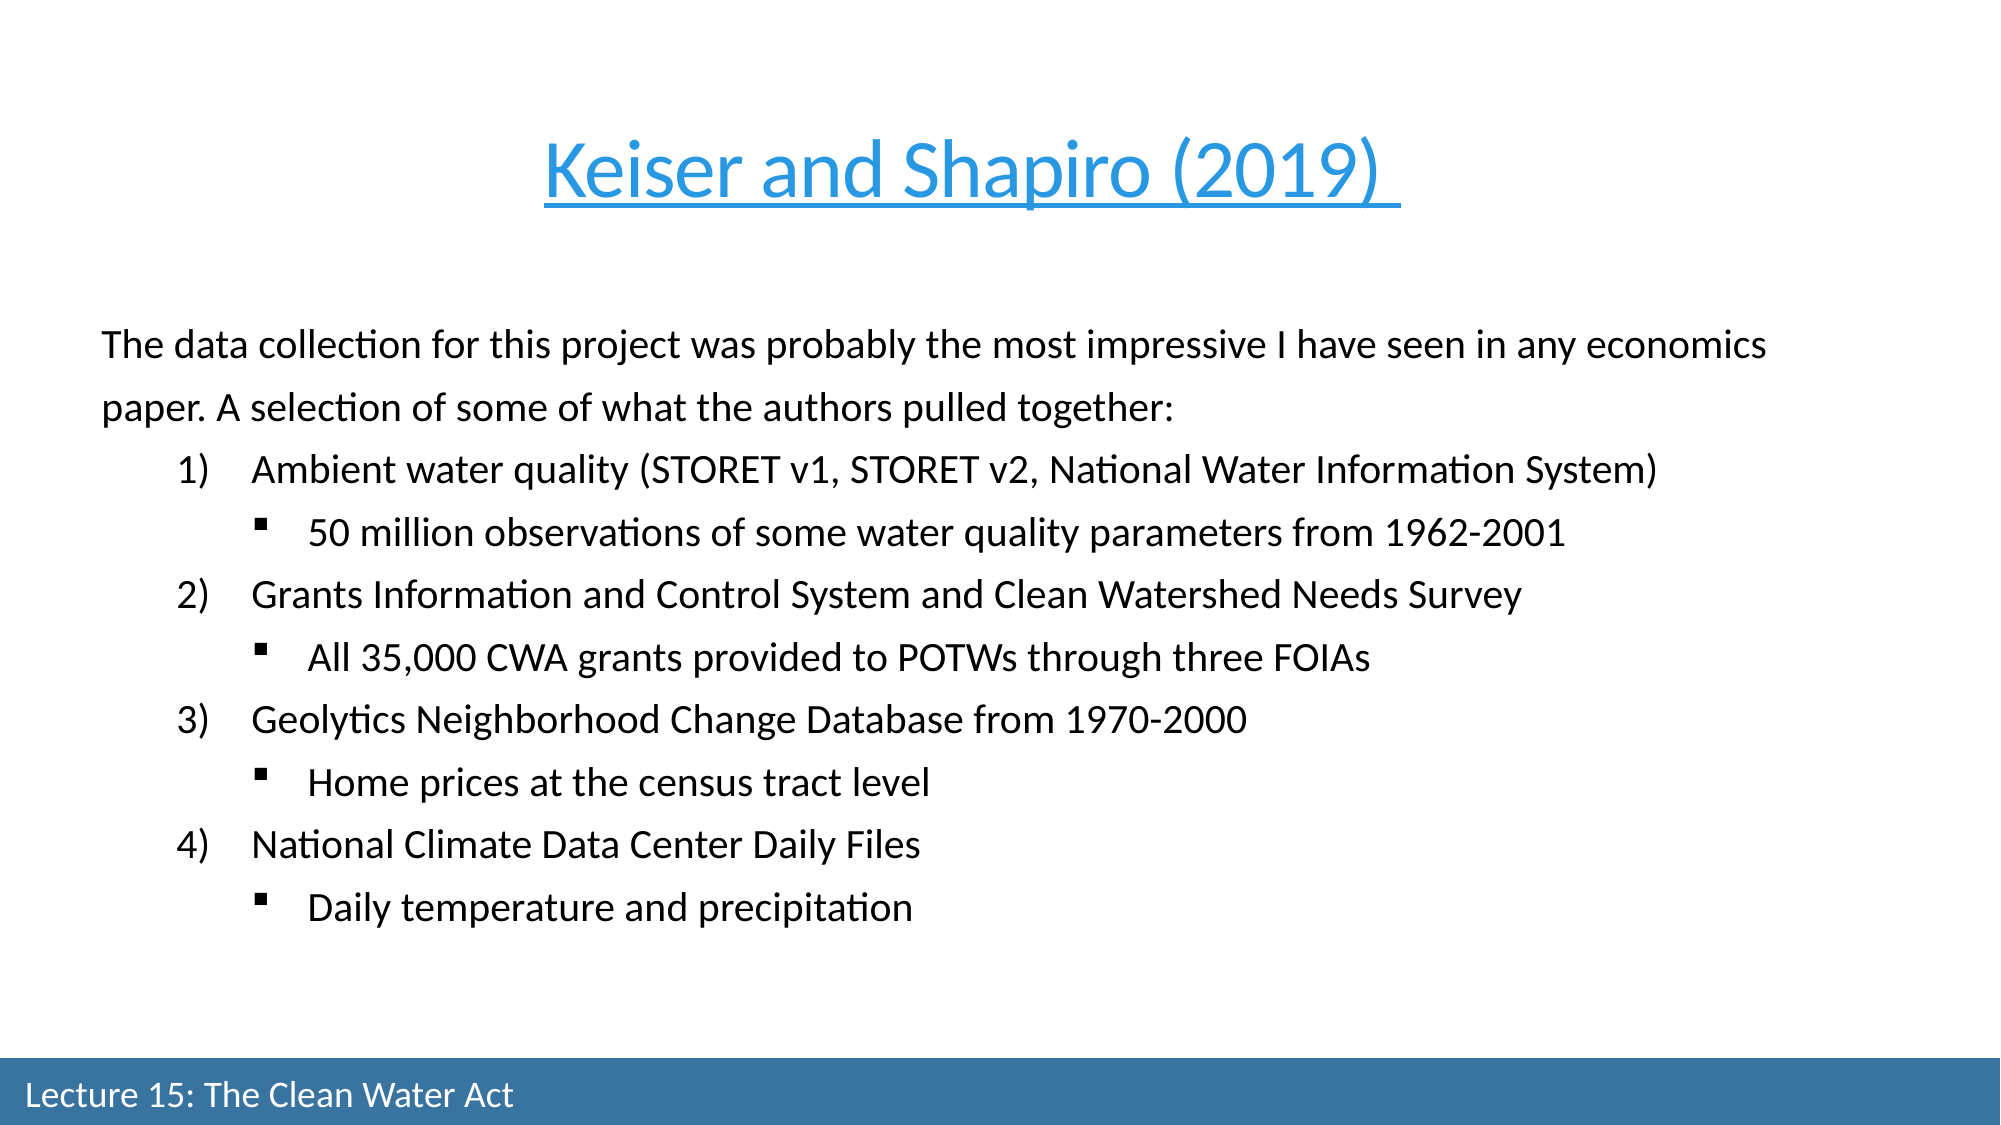

Keiser and Shapiro (2019)
The data collection for this project was probably the most impressive I have seen in any economics paper. A selection of some of what the authors pulled together:
Ambient water quality (STORET v1, STORET v2, National Water Information System)
50 million observations of some water quality parameters from 1962-2001
Grants Information and Control System and Clean Watershed Needs Survey
All 35,000 CWA grants provided to POTWs through three FOIAs
Geolytics Neighborhood Change Database from 1970-2000
Home prices at the census tract level
National Climate Data Center Daily Files
Daily temperature and precipitation